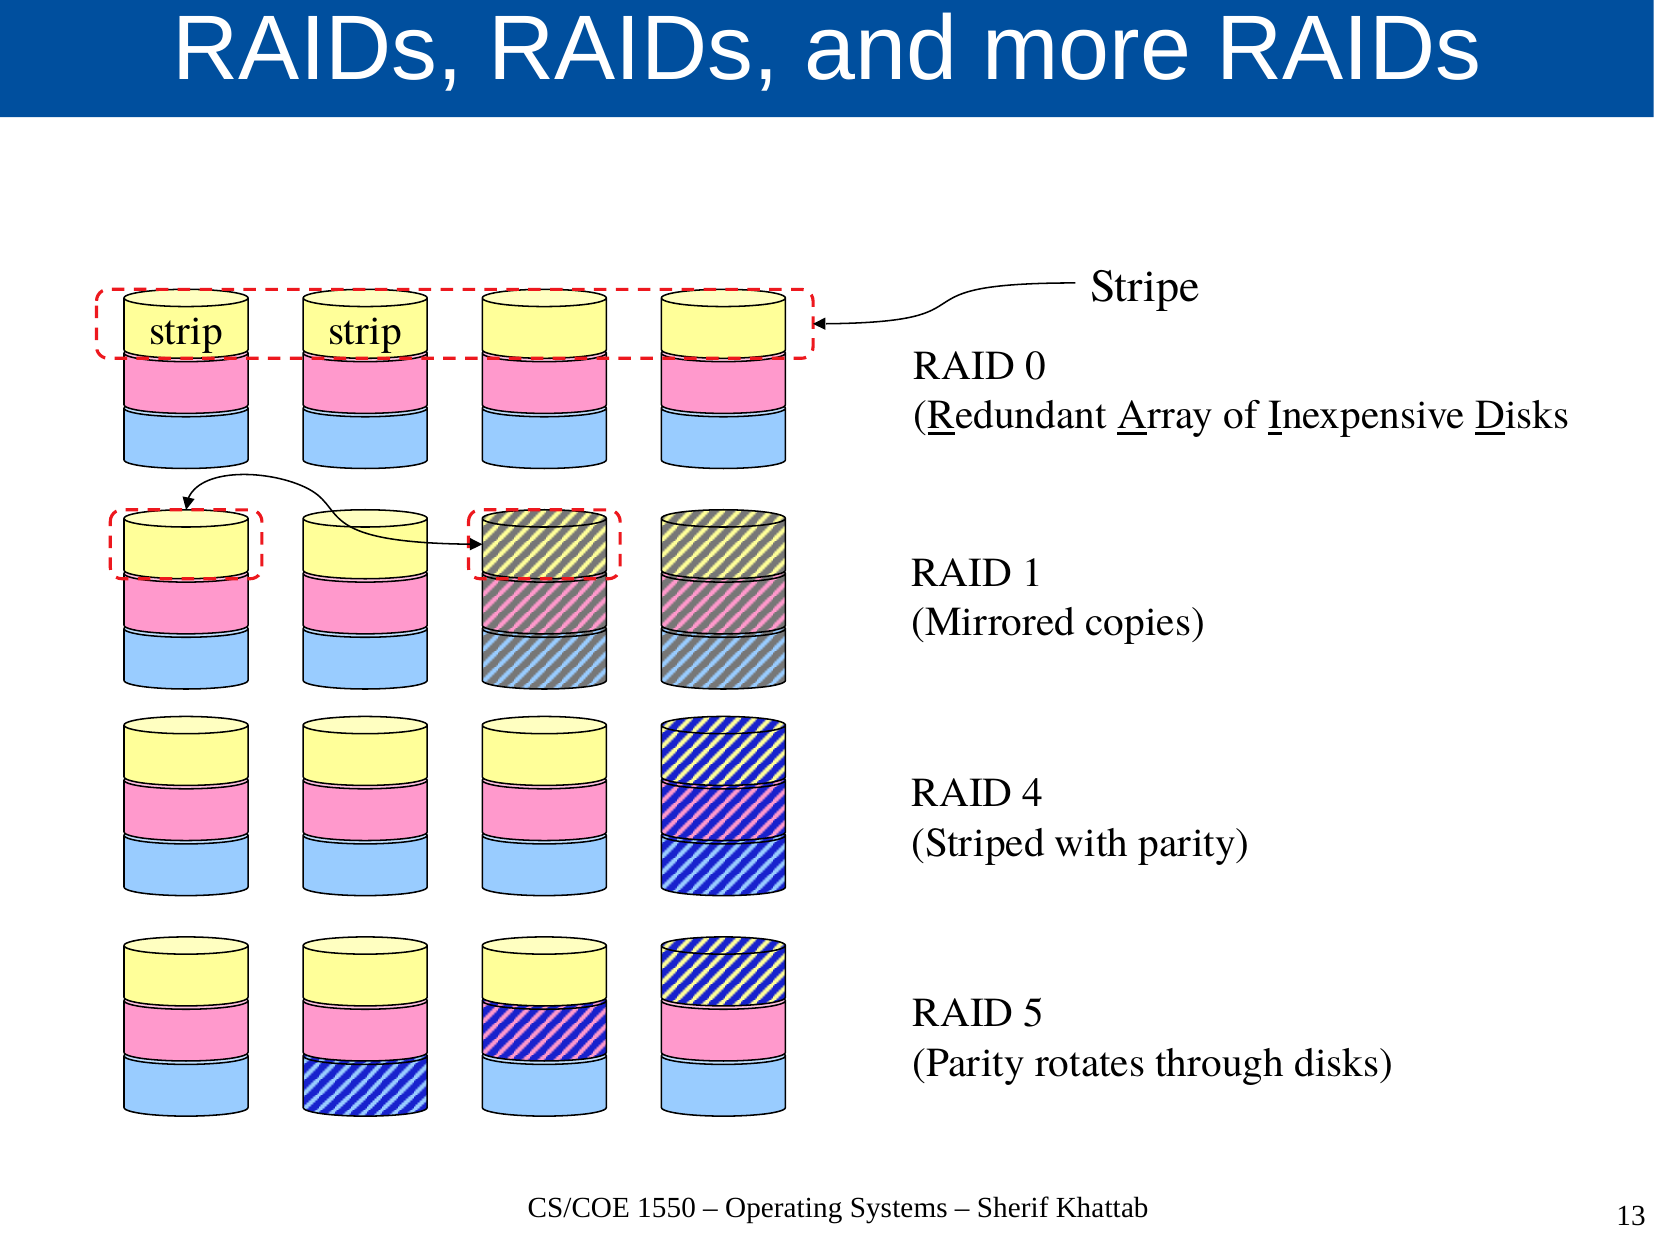

# RAIDs, RAIDs, and more RAIDs

Stripe

strip
strip

RAID 0
(Redundant Array of Inexpensive Disks

RAID 1
(Mirrored copies)

RAID 4
(Striped with parity)

RAID 5
(Parity rotates through disks)

CS/COE 1550 – Operating Systems – Sherif Khattab
13